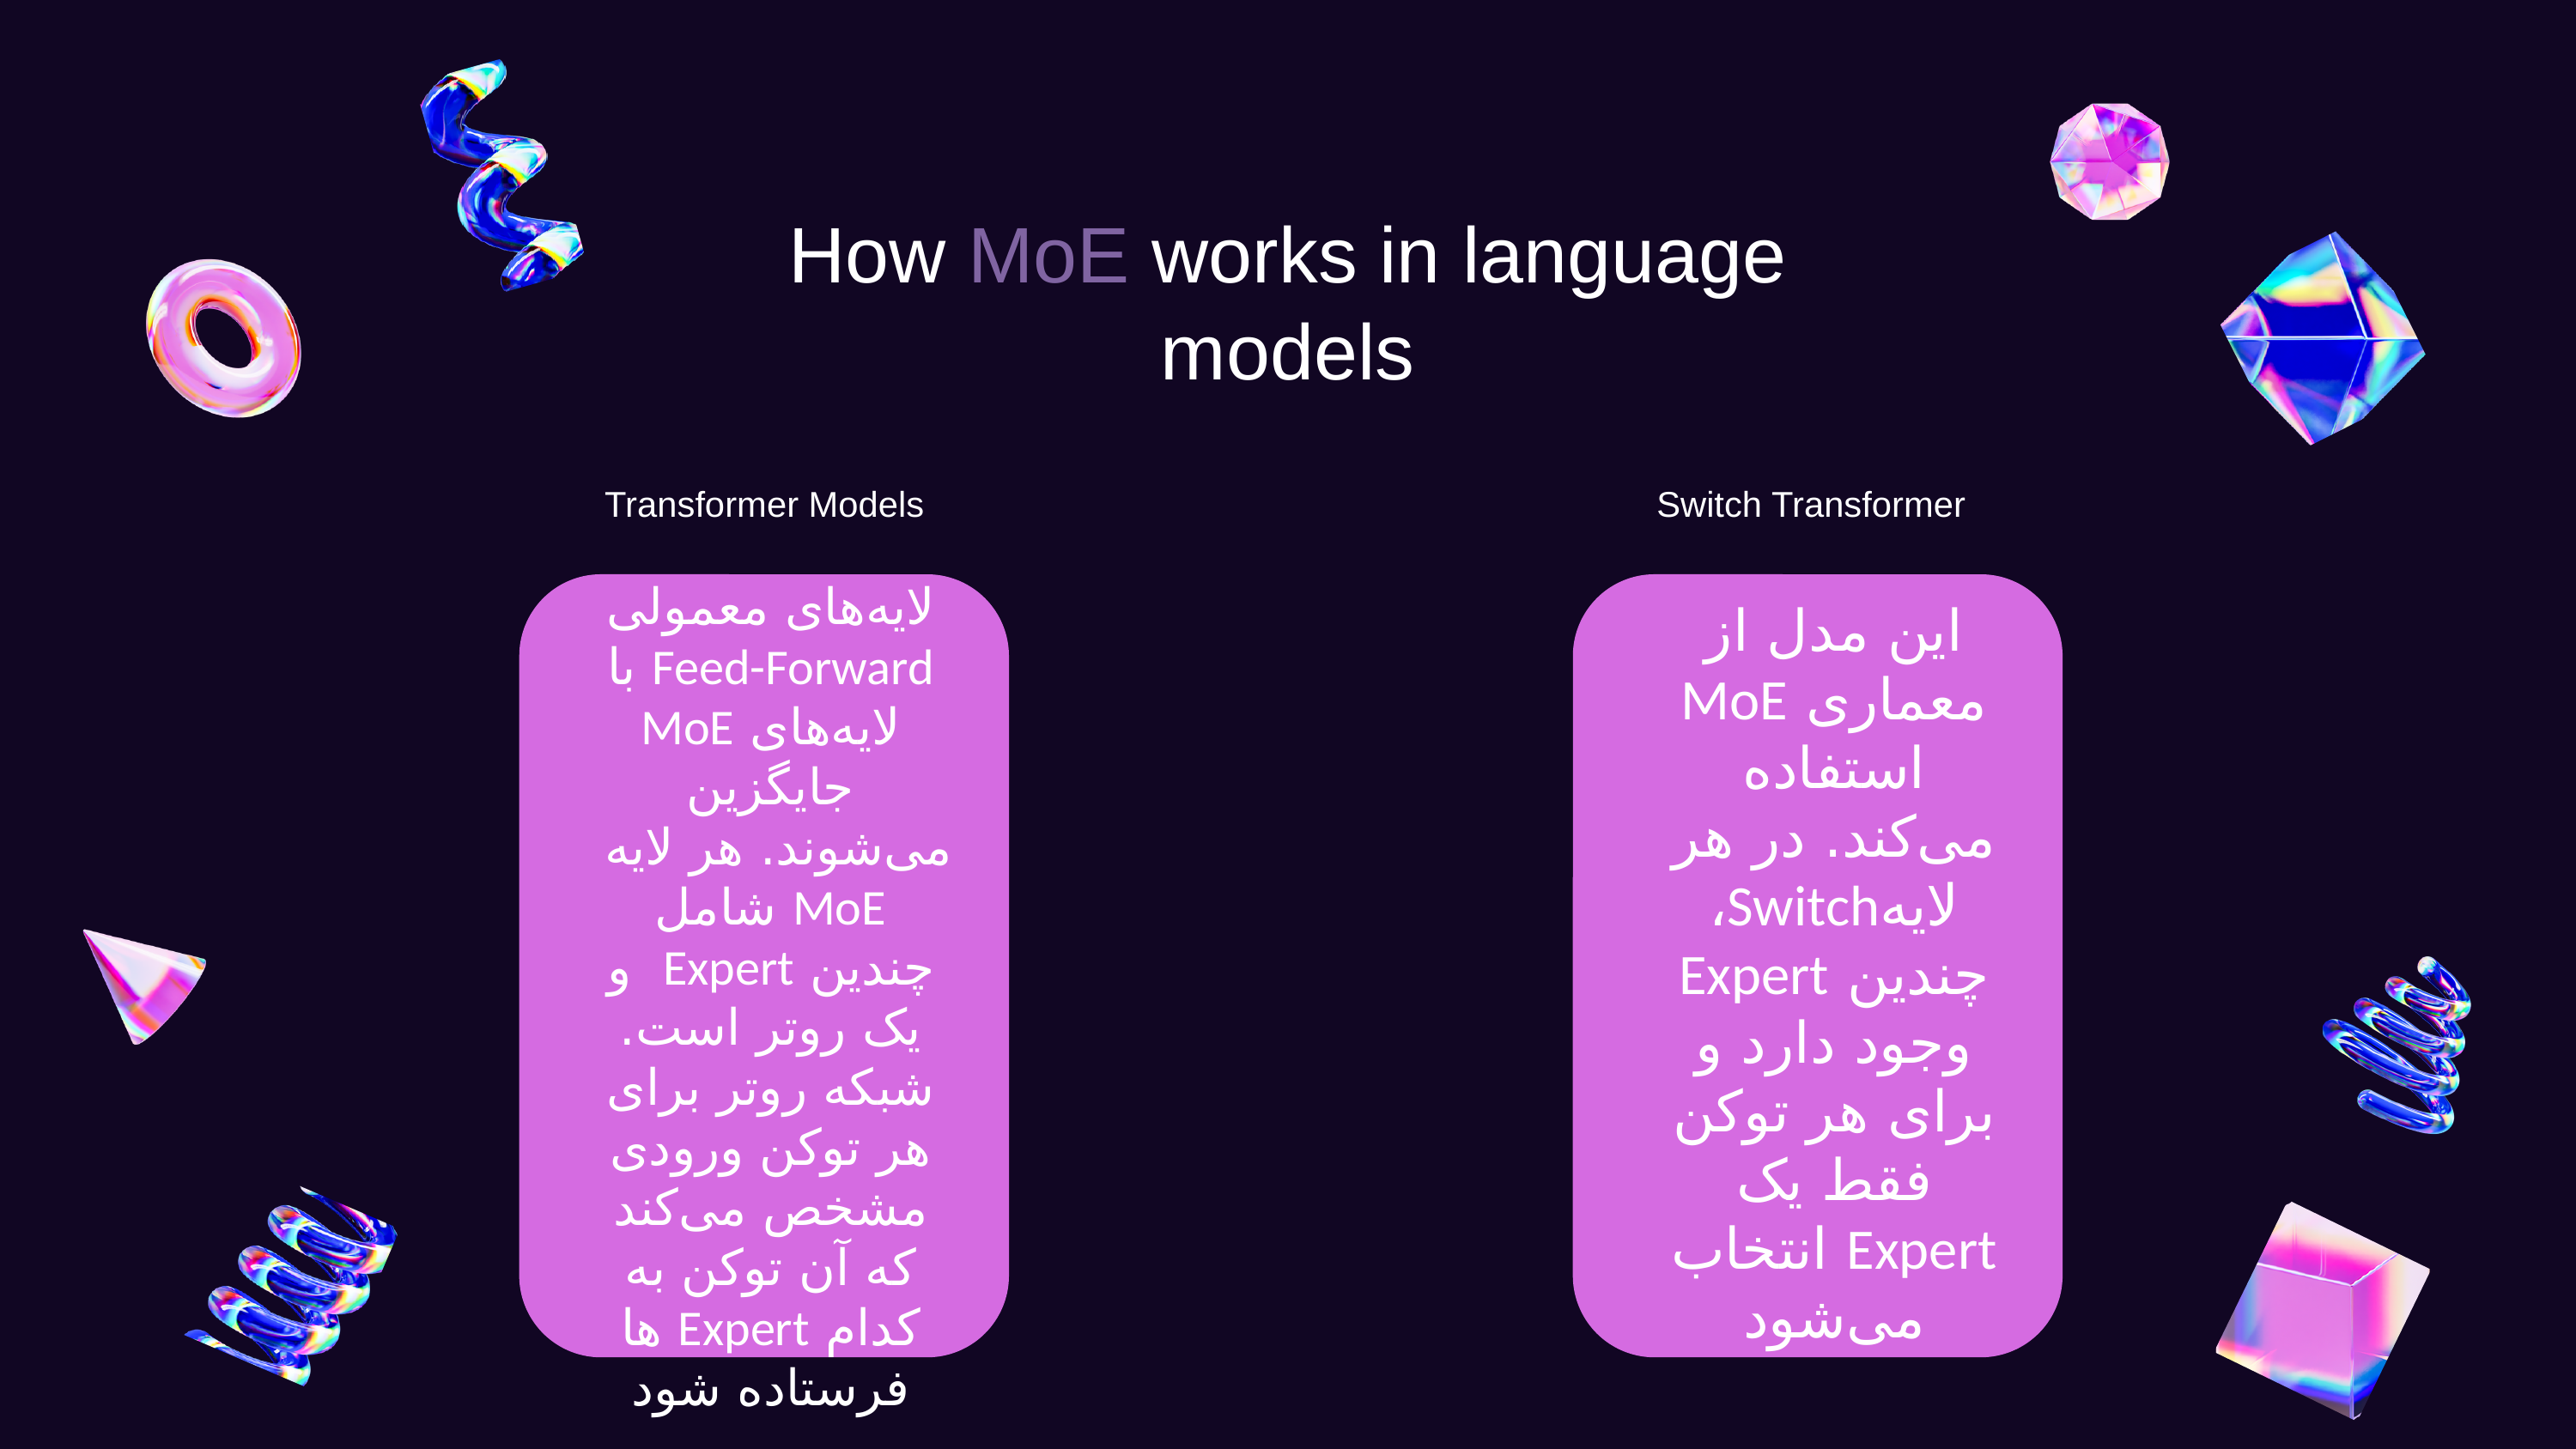

How MoE works in language models

Transformer Models
Switch Transformer

لایه‌های معمولی Feed-Forward با لایه‌های MoE جایگزین می‌شوند. هر لایه  MoE شامل چندین Expert  و یک روتر است. شبکه روتر برای هر توکن ورودی مشخص می‌کند که آن توکن به کدام Expert ها فرستاده شود

این مدل از معماری MoE استفاده می‌کند. در هر لایهSwitch،
چندین Expert وجود دارد و برای هر توکن فقط یک Expert انتخاب می‌شود